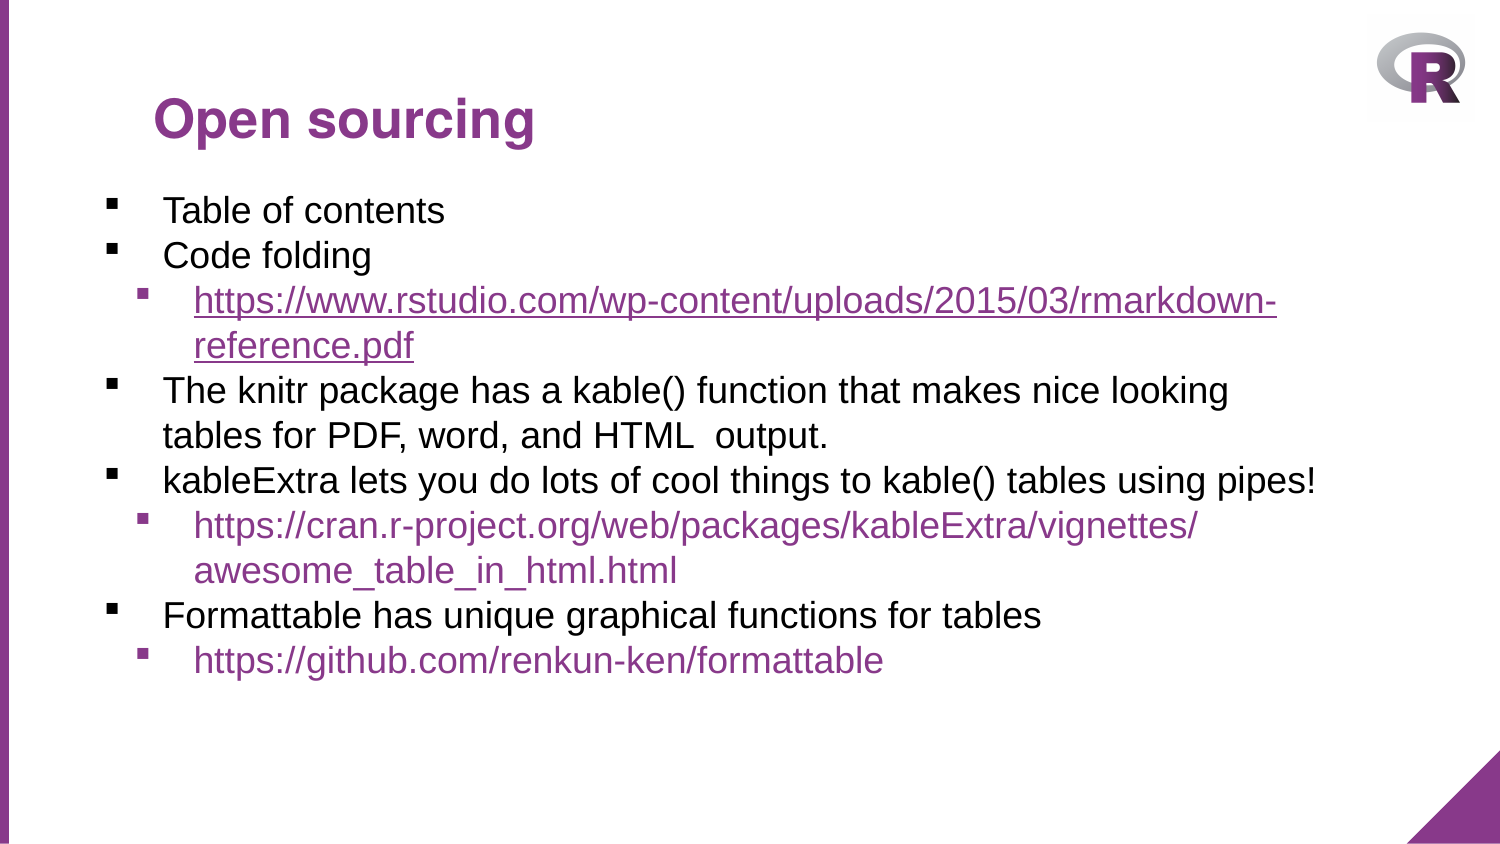

# Open sourcing
Table of contents
Code folding
https://www.rstudio.com/wp-content/uploads/2015/03/rmarkdown-reference.pdf
The knitr package has a kable() function that makes nice looking tables for PDF, word, and HTML  output.
kableExtra lets you do lots of cool things to kable() tables using pipes!
https://cran.r-project.org/web/packages/kableExtra/vignettes/awesome_table_in_html.html
Formattable has unique graphical functions for tables
https://github.com/renkun-ken/formattable